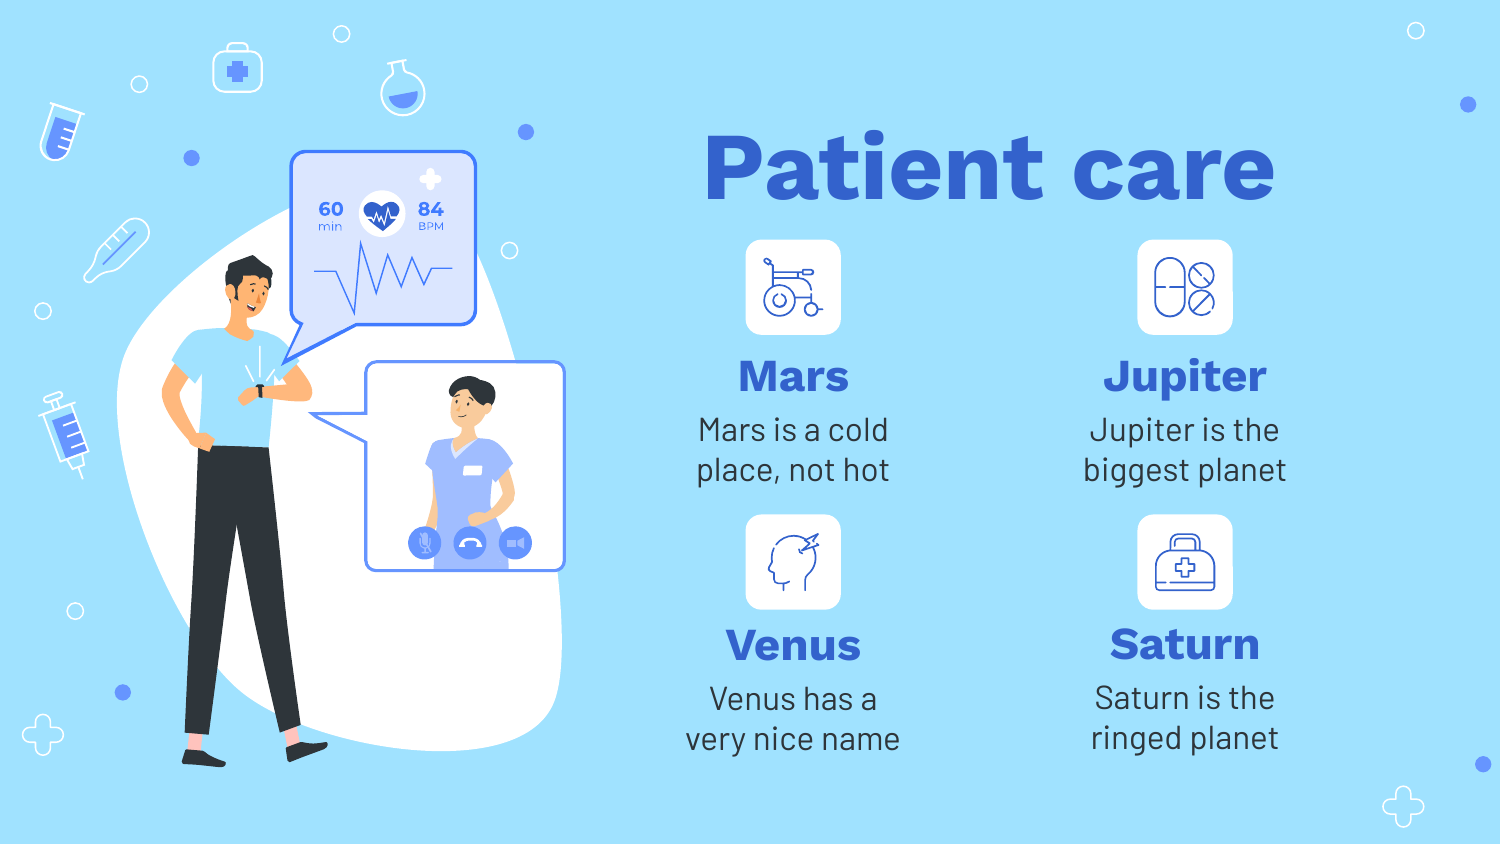

# Patient care

Mars
Jupiter
Jupiter is the biggest planet
Mars is a cold place, not hot

Saturn
Venus
Saturn is the ringed planet
Venus has a very nice name